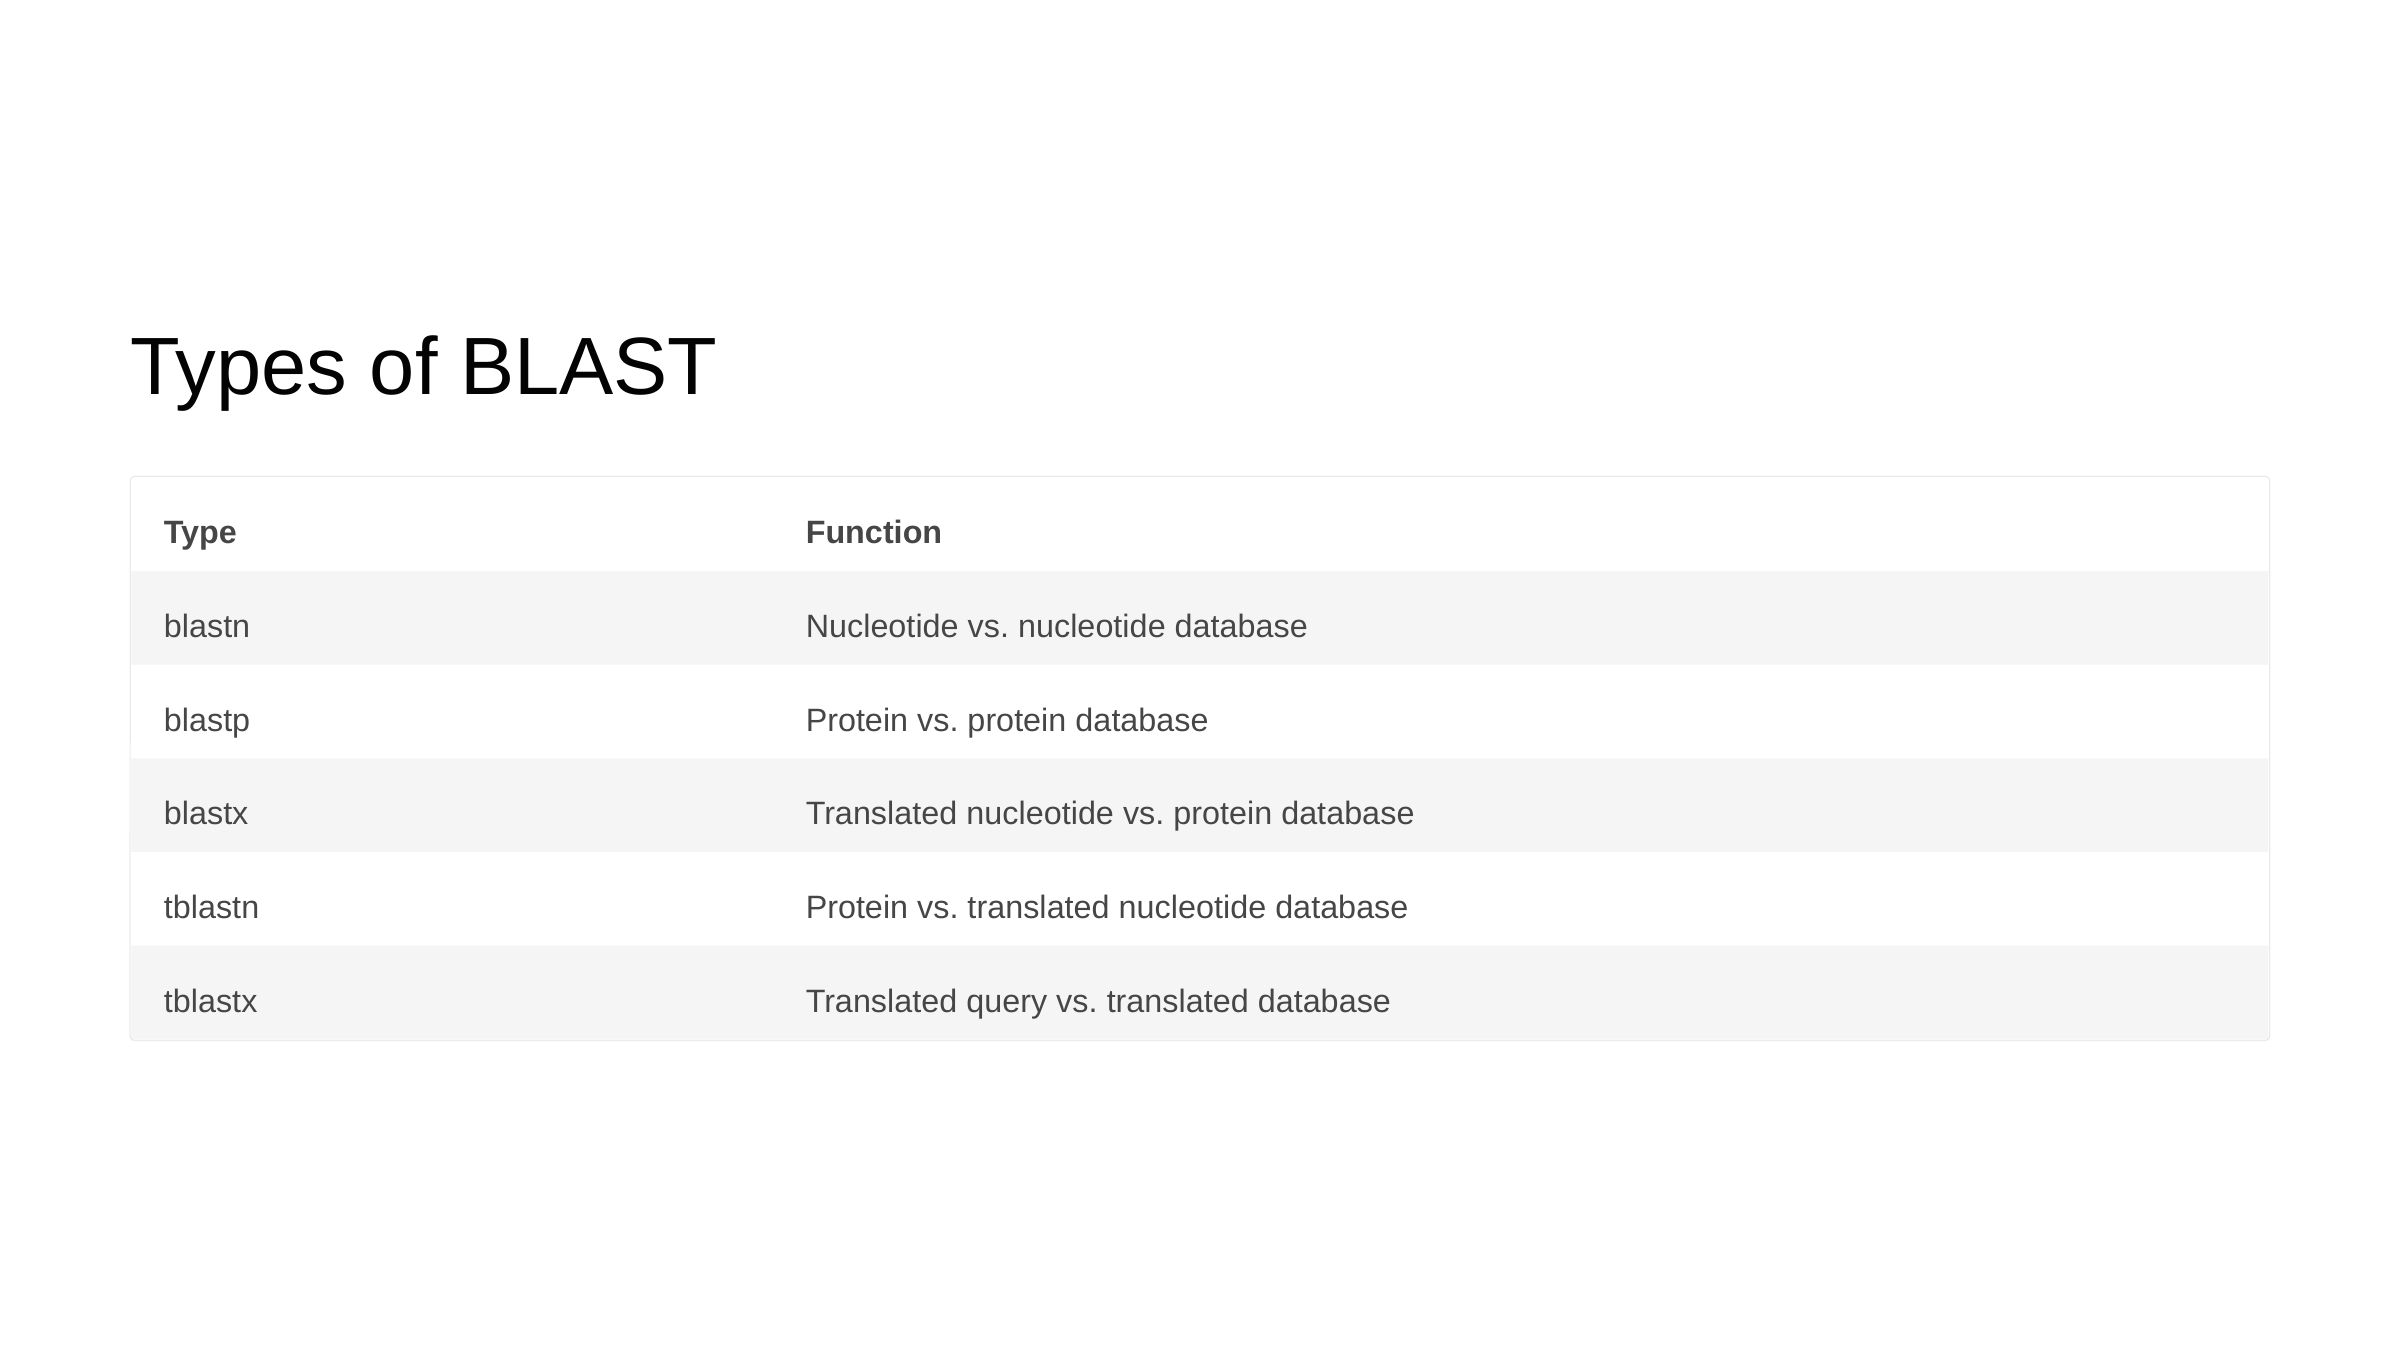

Types of BLAST

Type
Function

blastn
Nucleotide vs. nucleotide database

blastp
Protein vs. protein database

blastx
Translated nucleotide vs. protein database

tblastn
Protein vs. translated nucleotide database

tblastx
Translated query vs. translated database